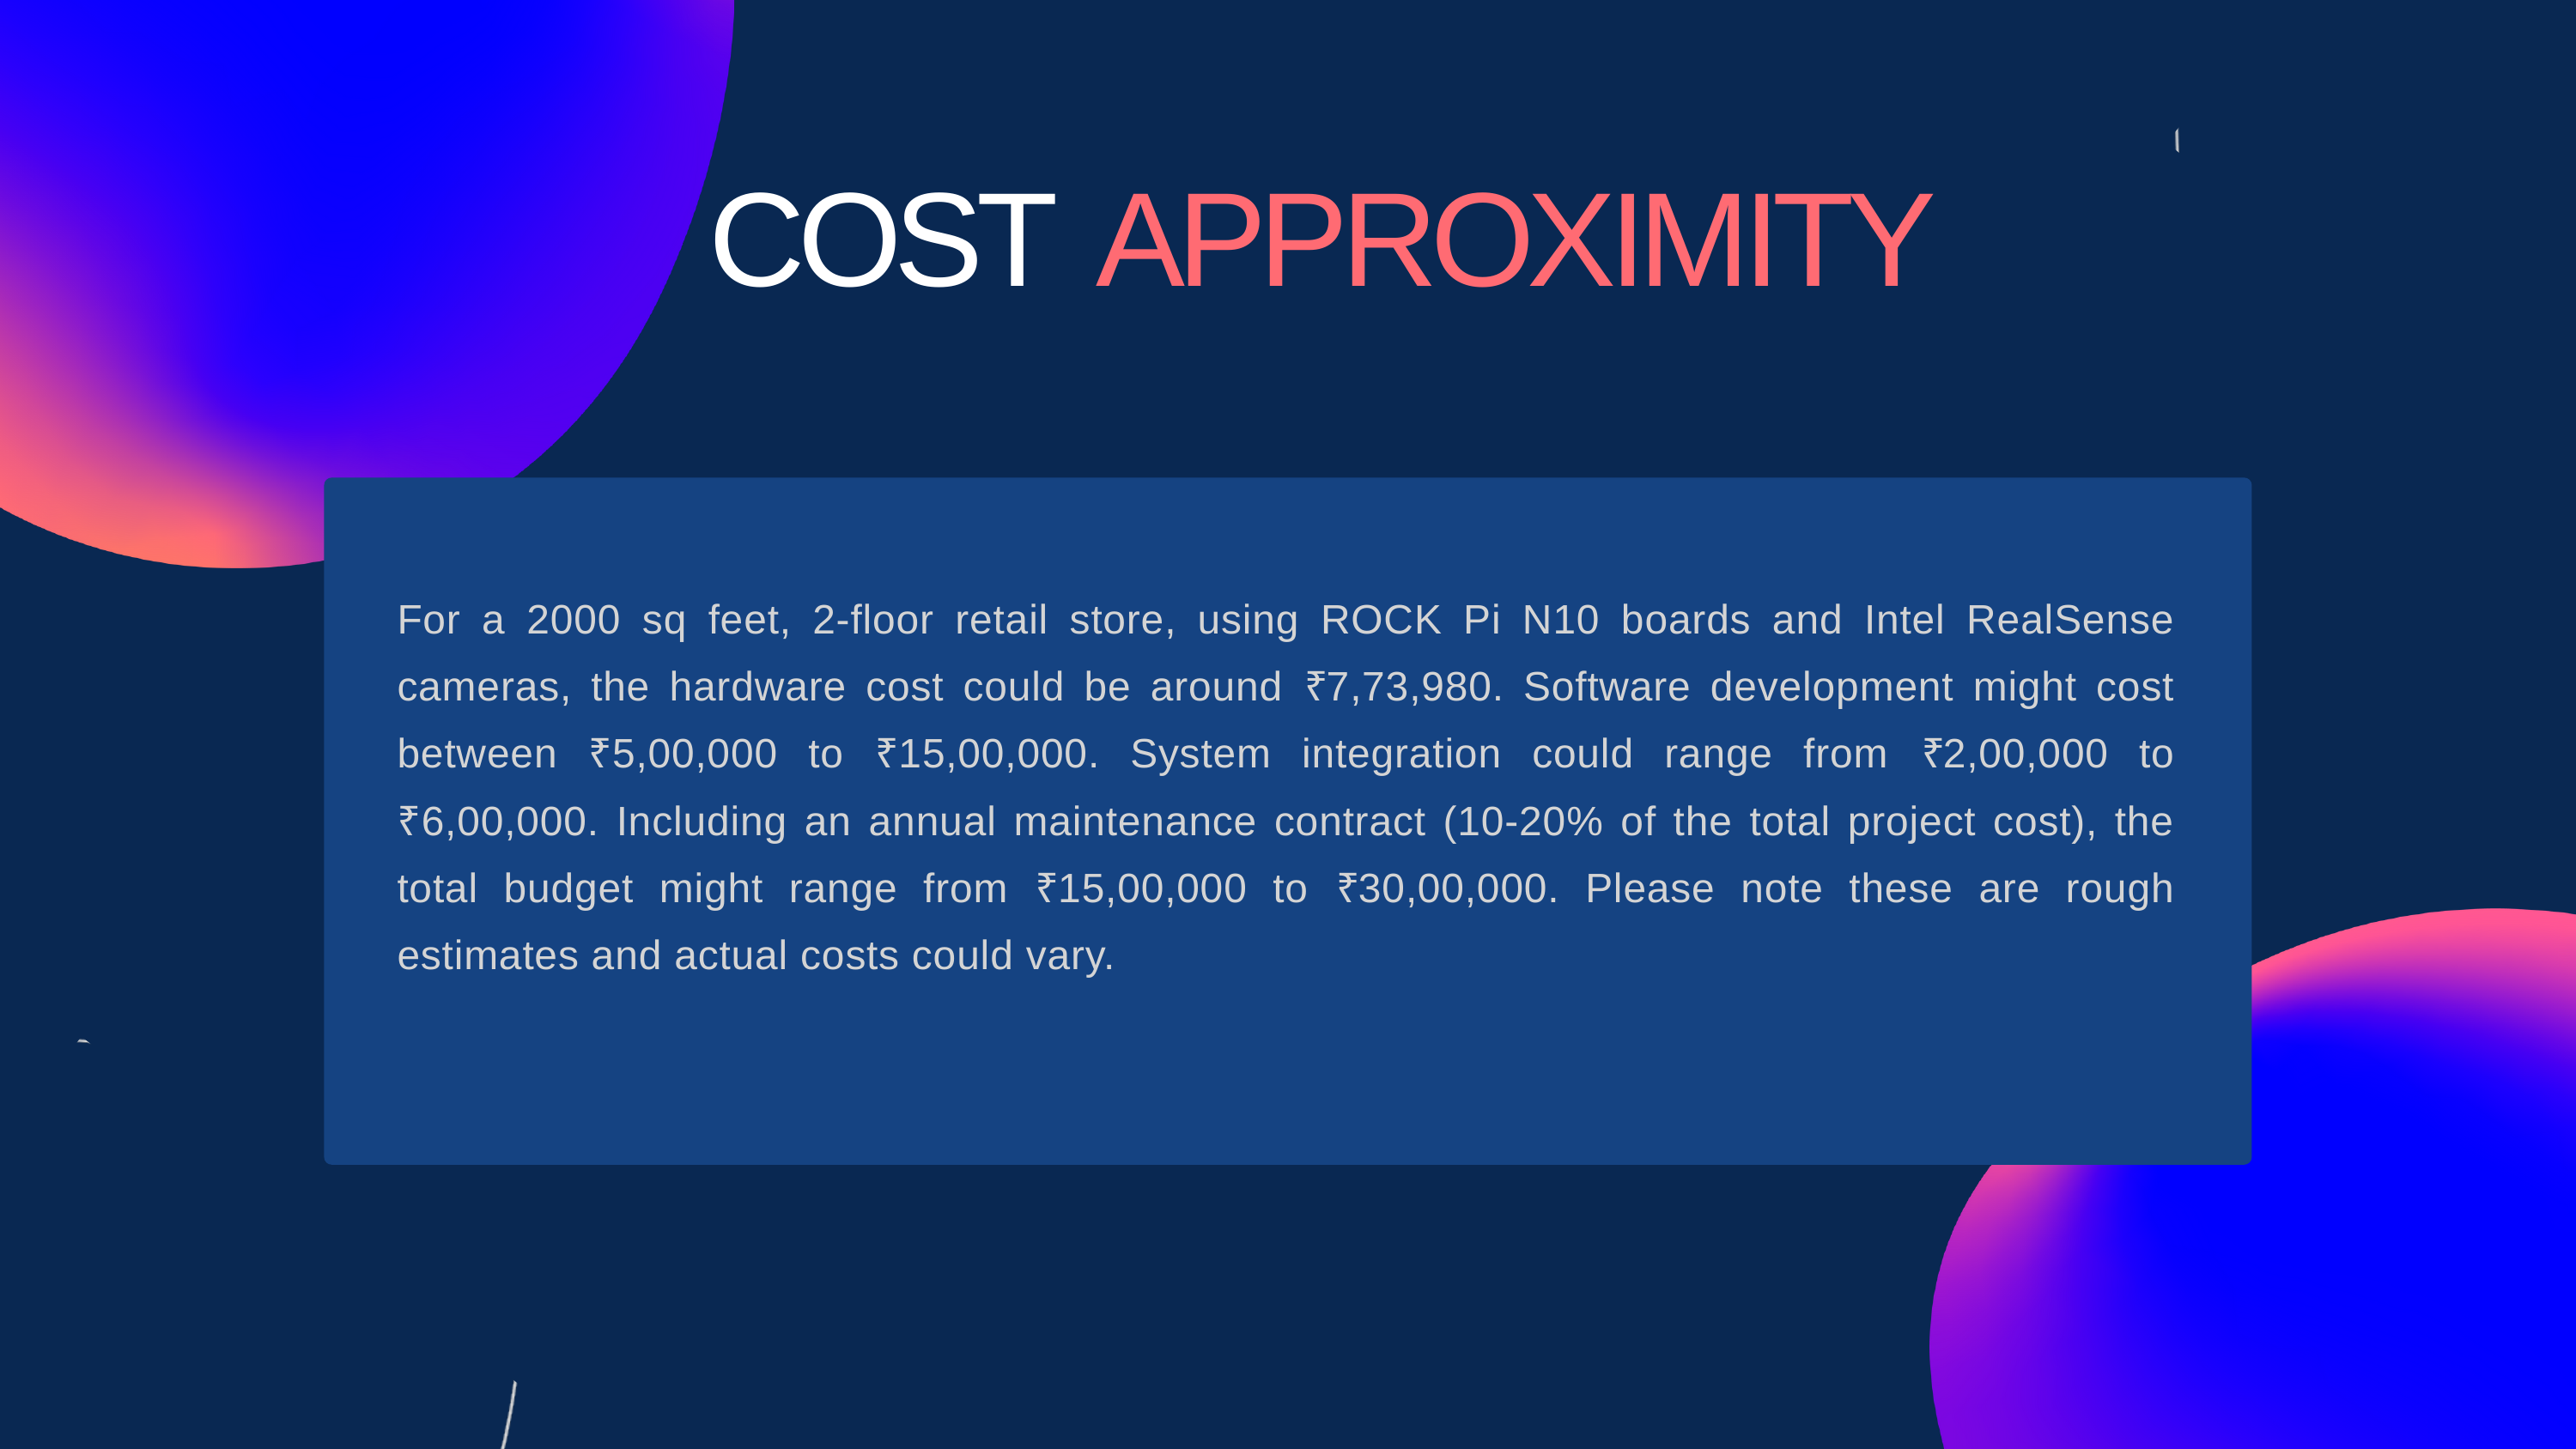

COST APPROXIMITY

For a 2000 sq feet, 2-floor retail store, using ROCK Pi N10 boards and Intel RealSense cameras, the hardware cost could be around ₹7,73,980. Software development might cost between ₹5,00,000 to ₹15,00,000. System integration could range from ₹2,00,000 to ₹6,00,000. Including an annual maintenance contract (10-20% of the total project cost), the total budget might range from ₹15,00,000 to ₹30,00,000. Please note these are rough estimates and actual costs could vary.